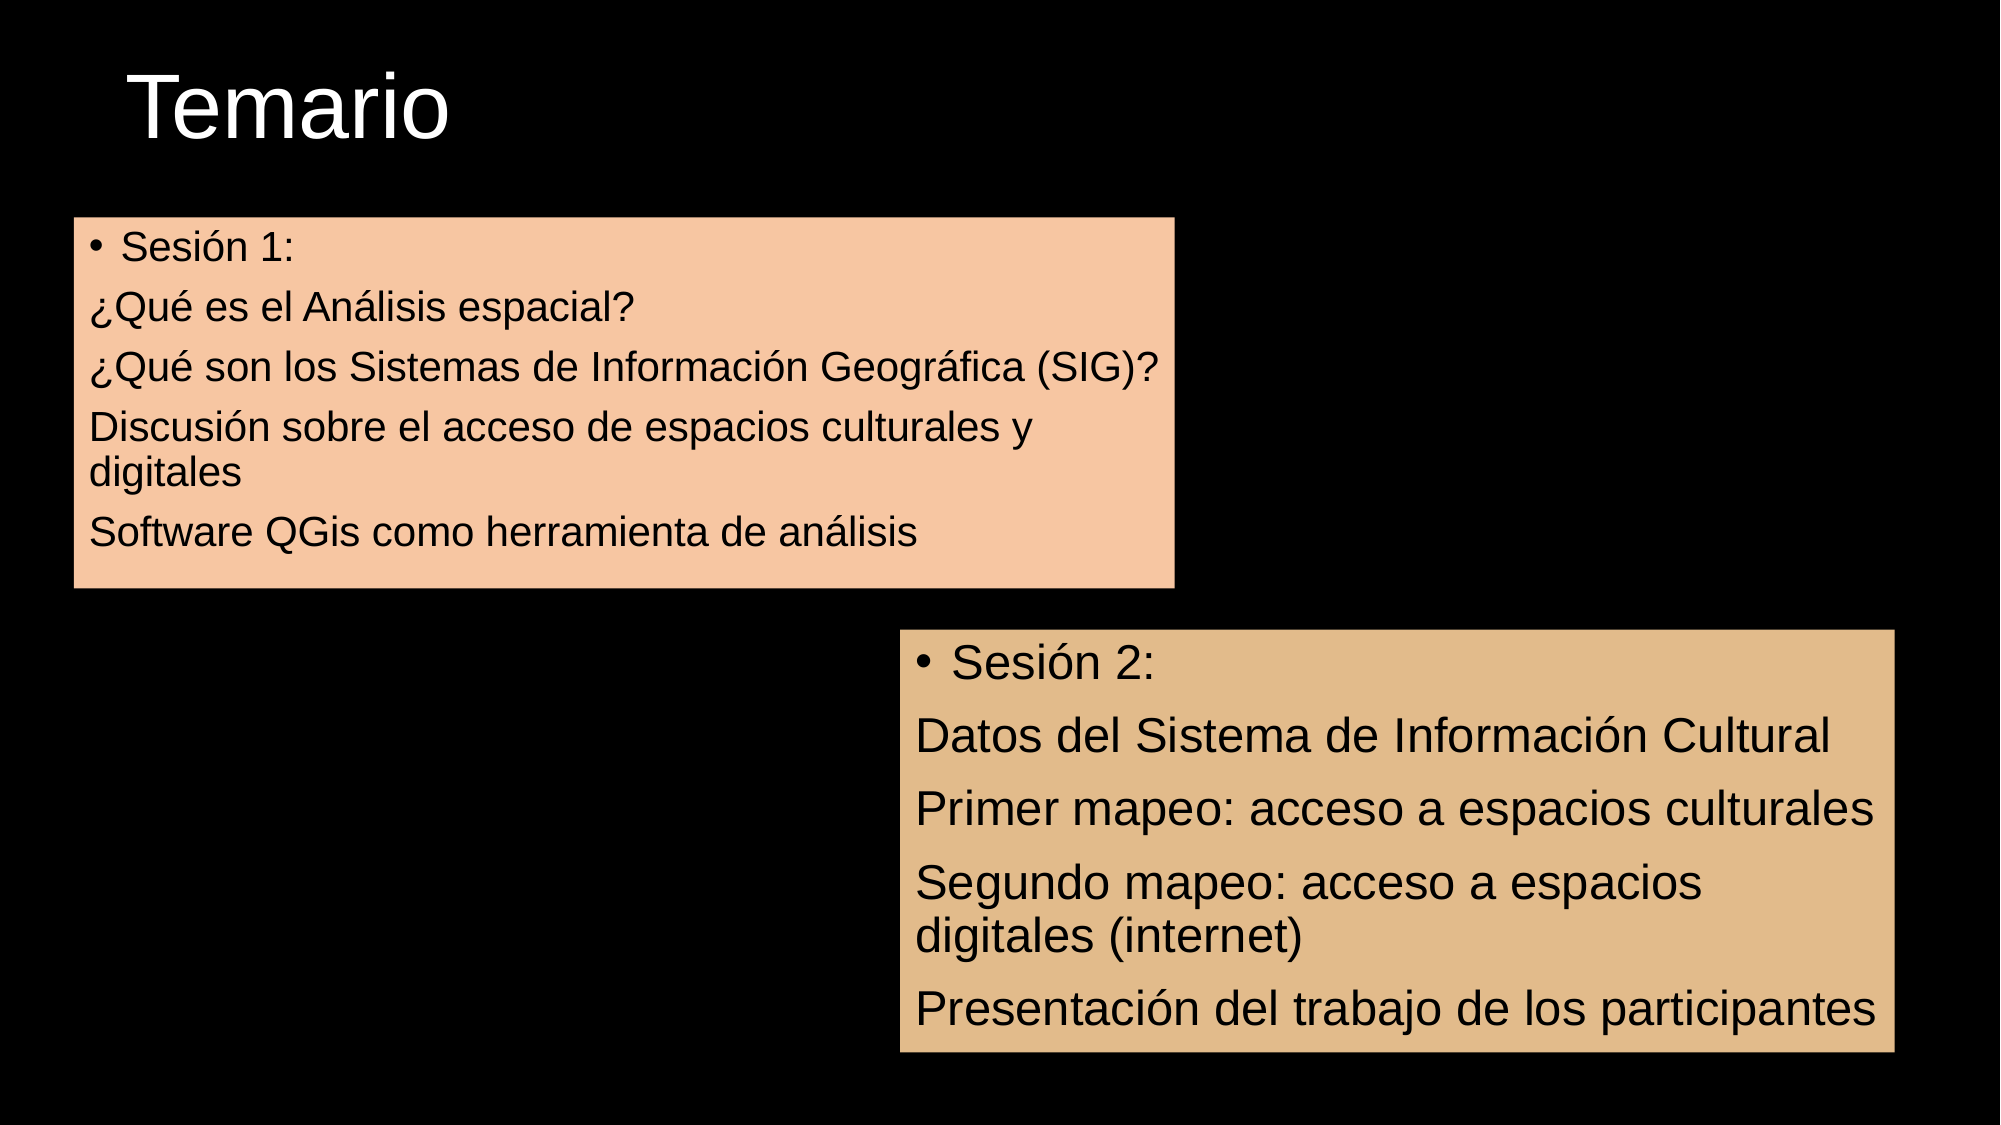

# Temario
Sesión 1:
¿Qué es el Análisis espacial?
¿Qué son los Sistemas de Información Geográfica (SIG)?
Discusión sobre el acceso de espacios culturales y digitales
Software QGis como herramienta de análisis
Sesión 2:
Datos del Sistema de Información Cultural
Primer mapeo: acceso a espacios culturales
Segundo mapeo: acceso a espacios digitales (internet)
Presentación del trabajo de los participantes